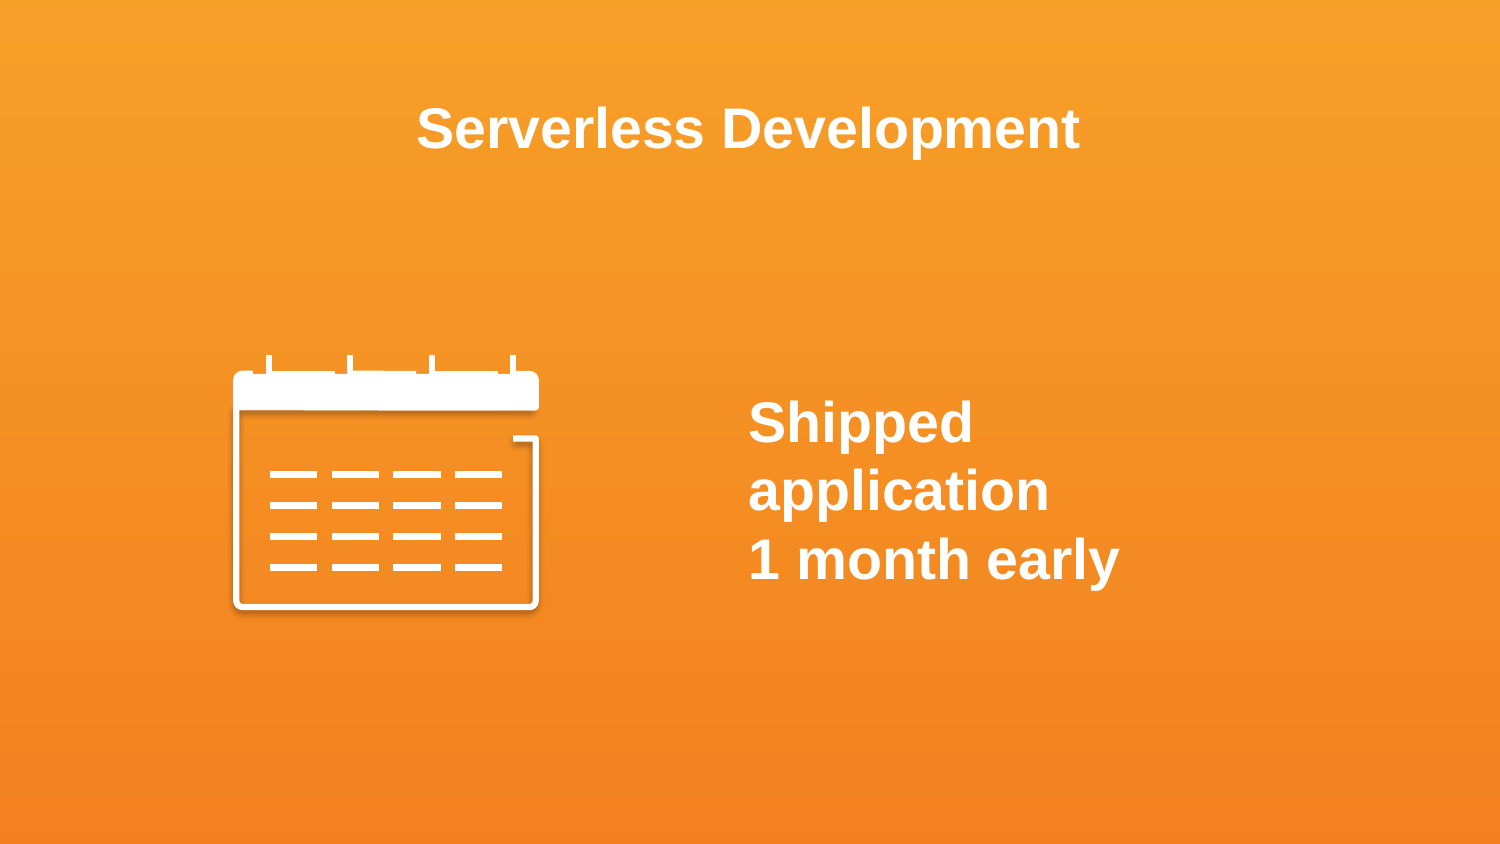

Serverless Development

Shipped
application
1 month early